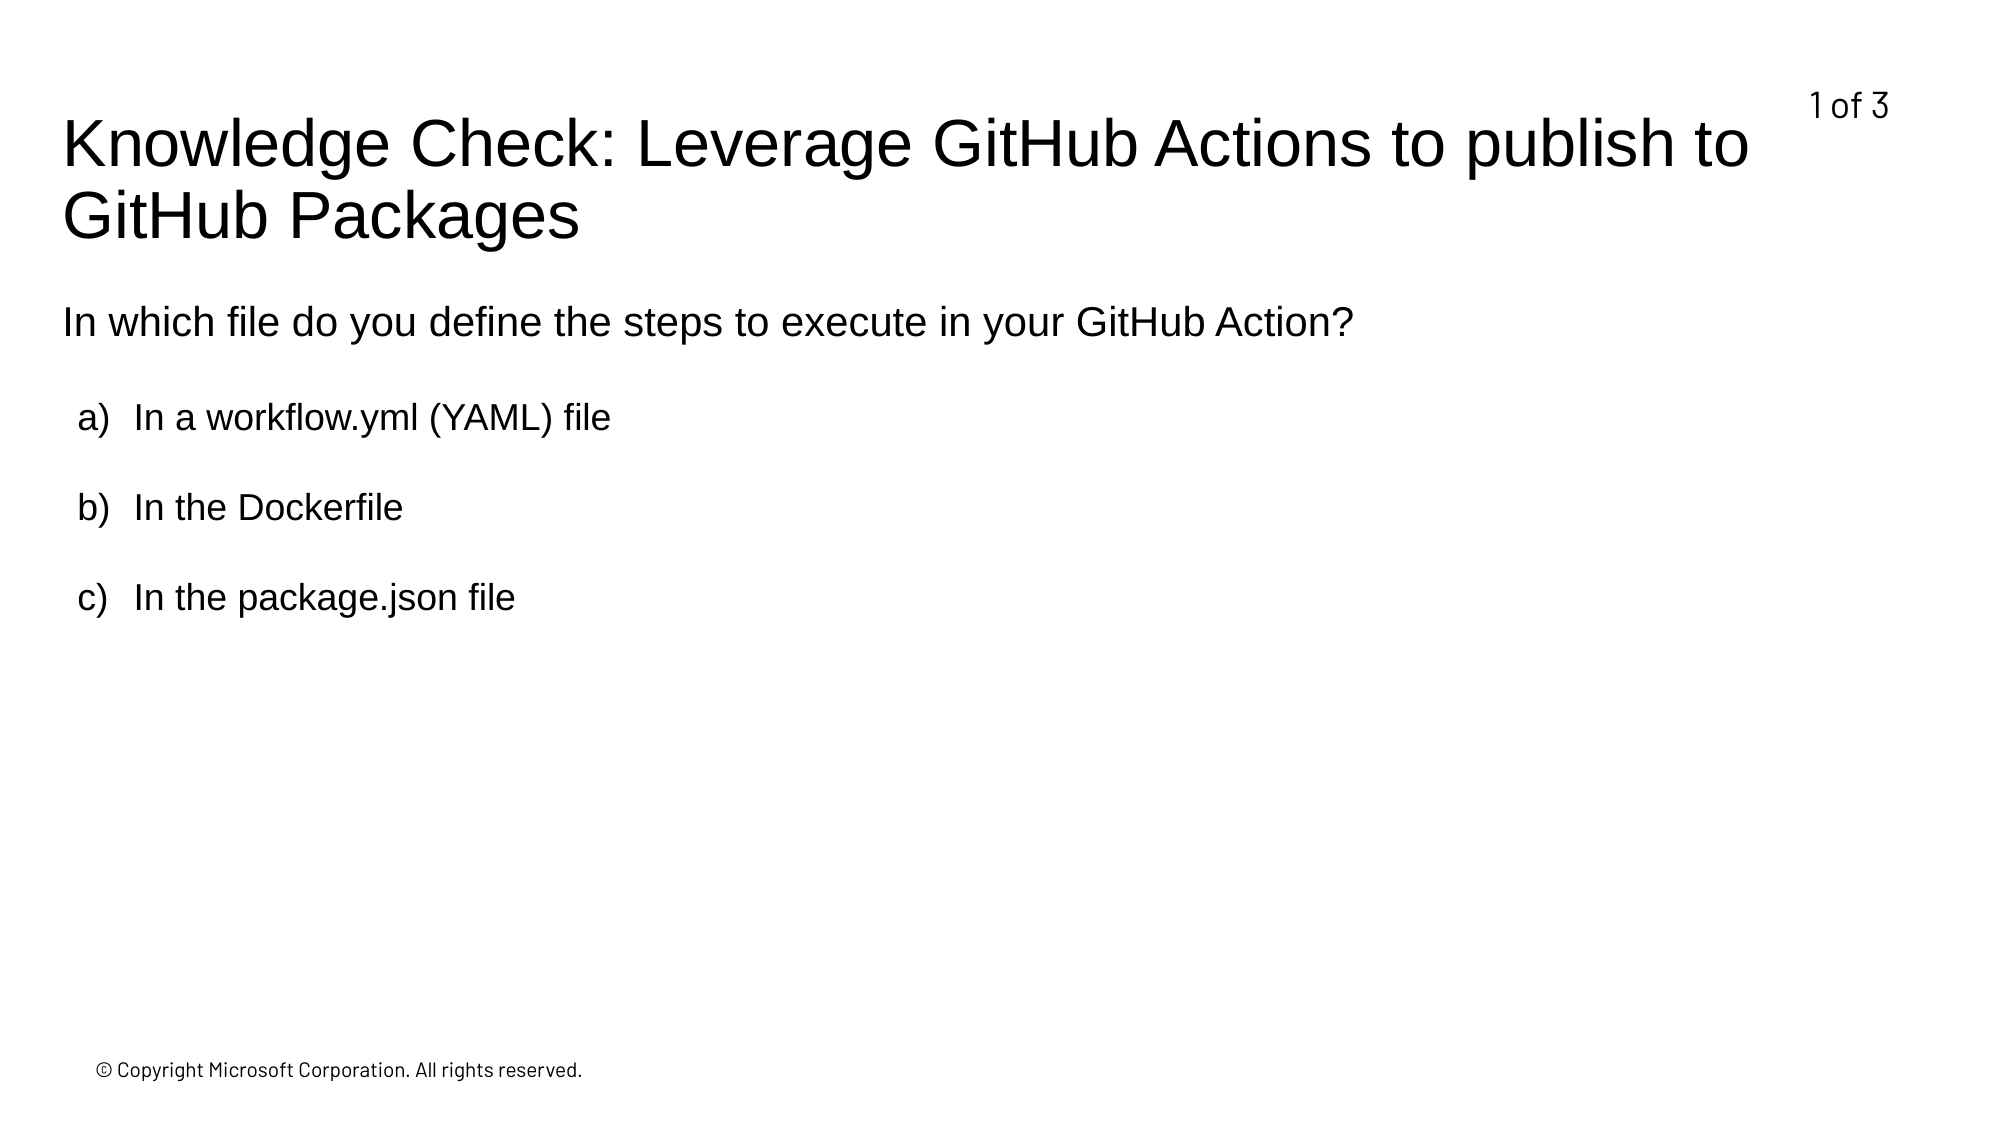

1 of 3
# Knowledge Check: Leverage GitHub Actions to publish to GitHub Packages
In which file do you define the steps to execute in your GitHub Action?
In a workflow.yml (YAML) file

In the Dockerfile

In the package.json file
© Copyright Microsoft Corporation. All rights reserved.